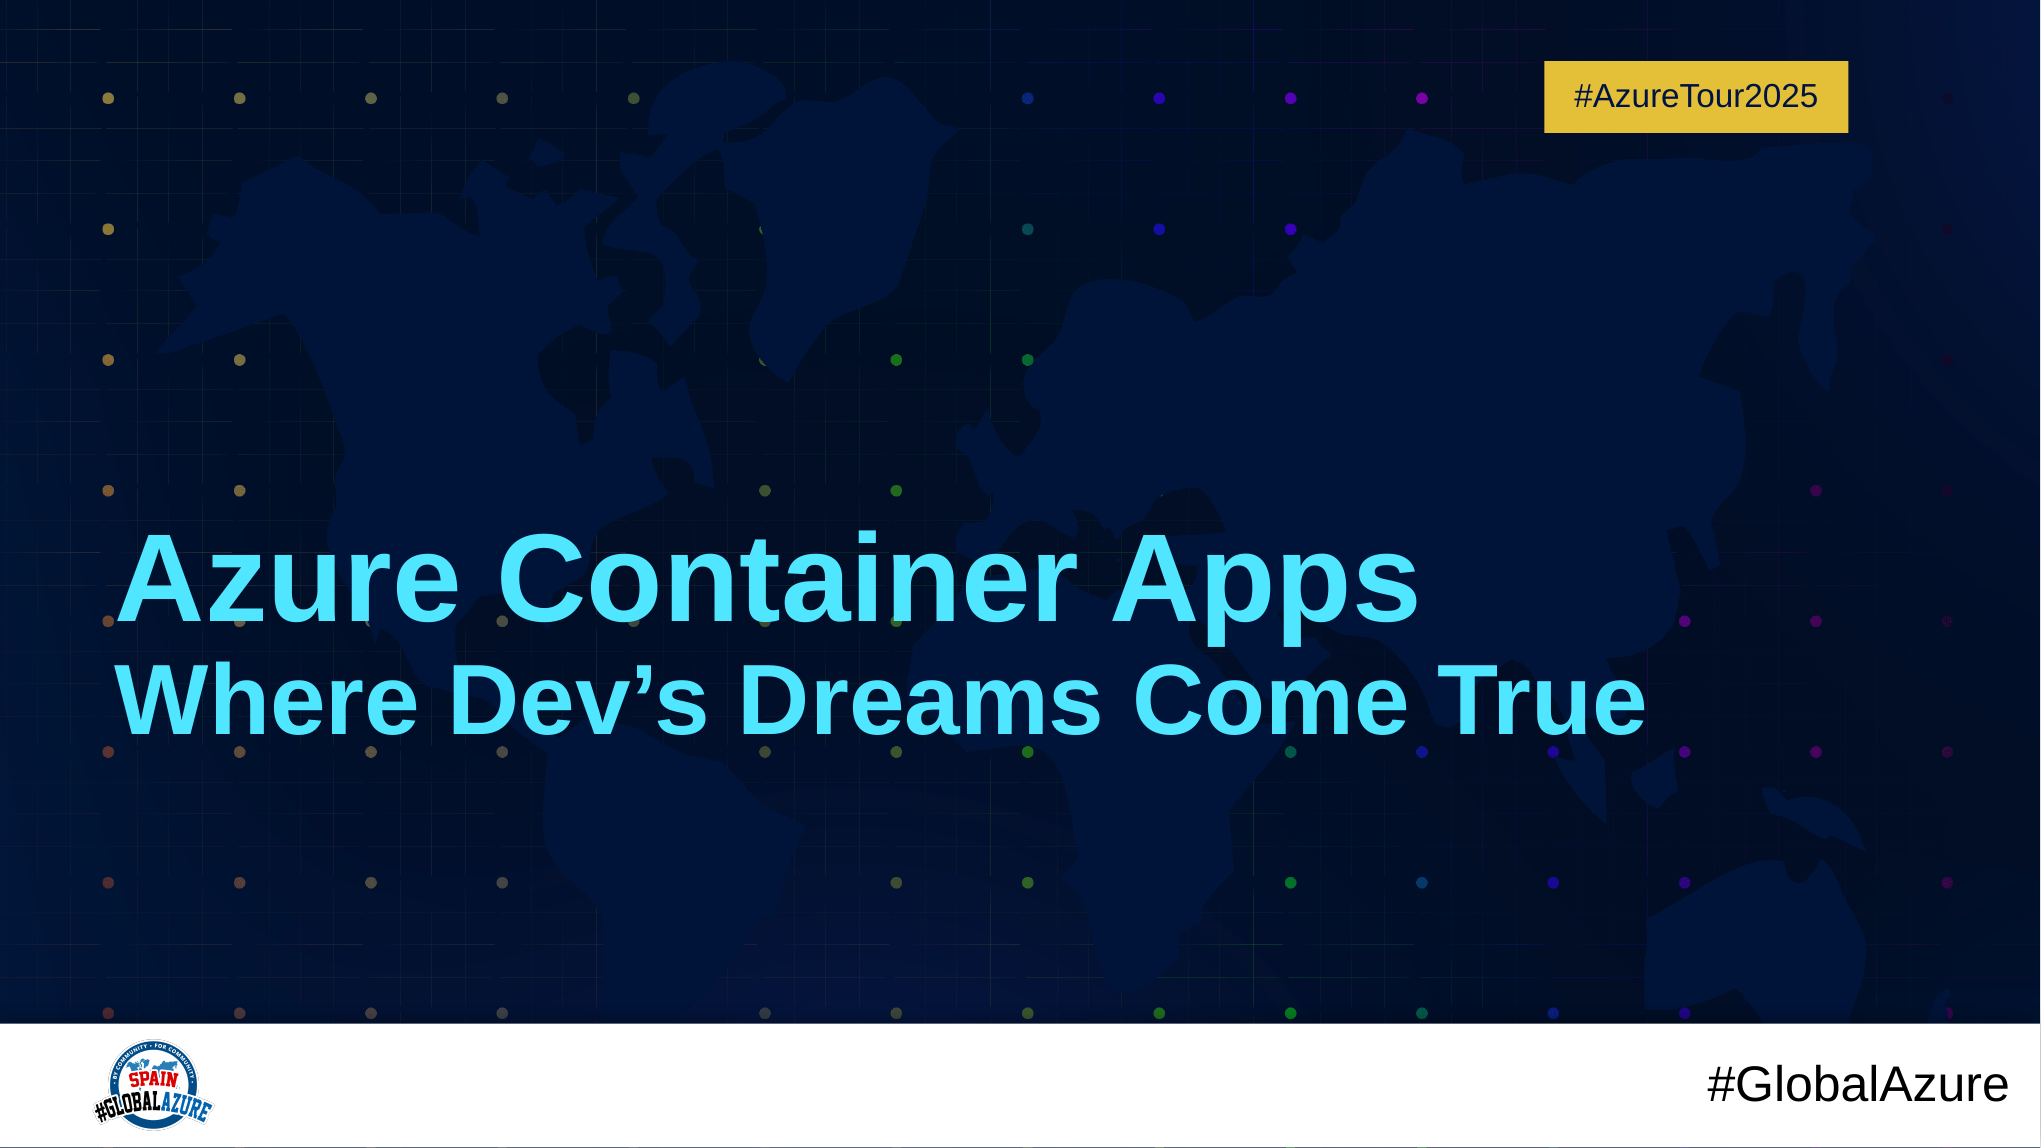

# Azure Container Apps Where Dev’s Dreams Come True